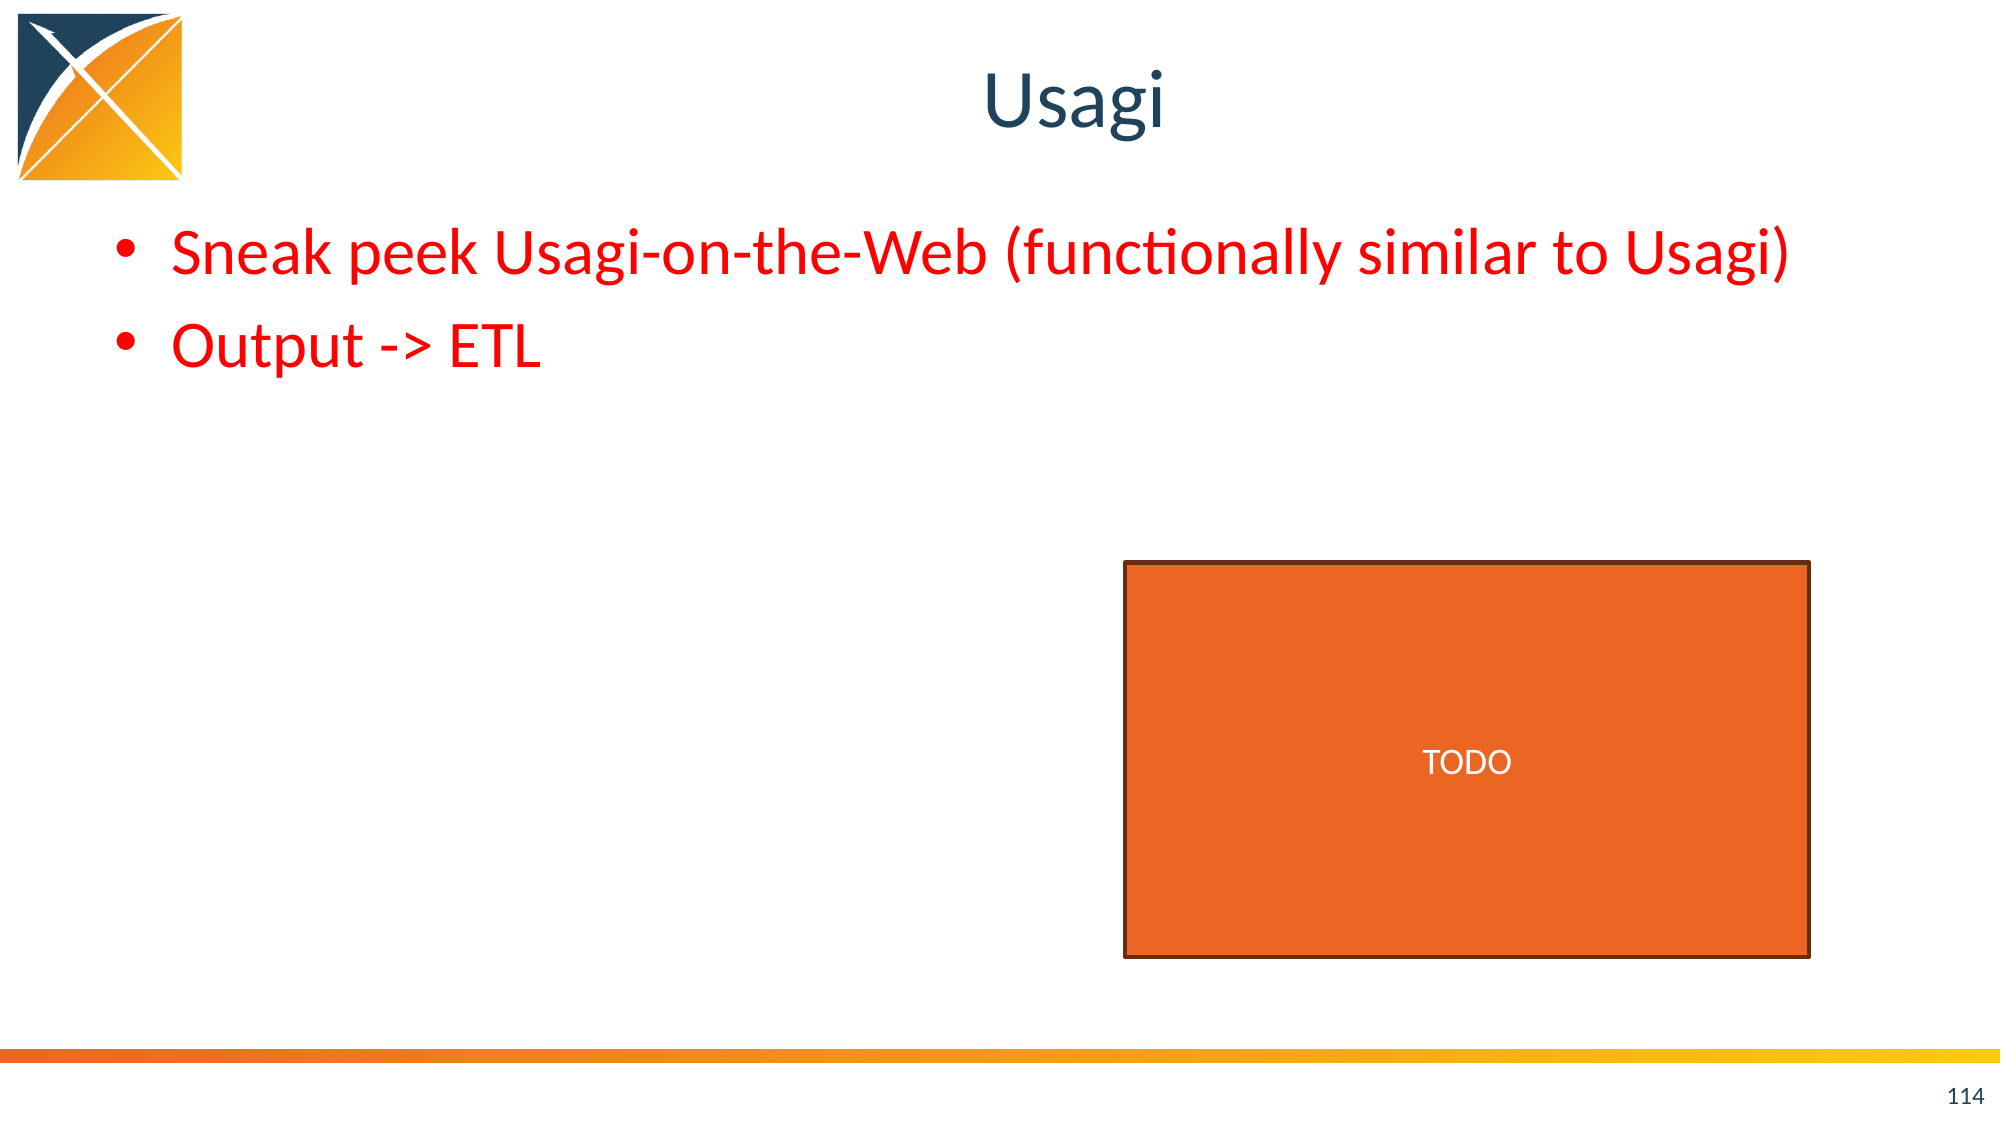

# Usagi
Sneak peek Usagi-on-the-Web (functionally similar to Usagi)
Output -> ETL

TODO
114